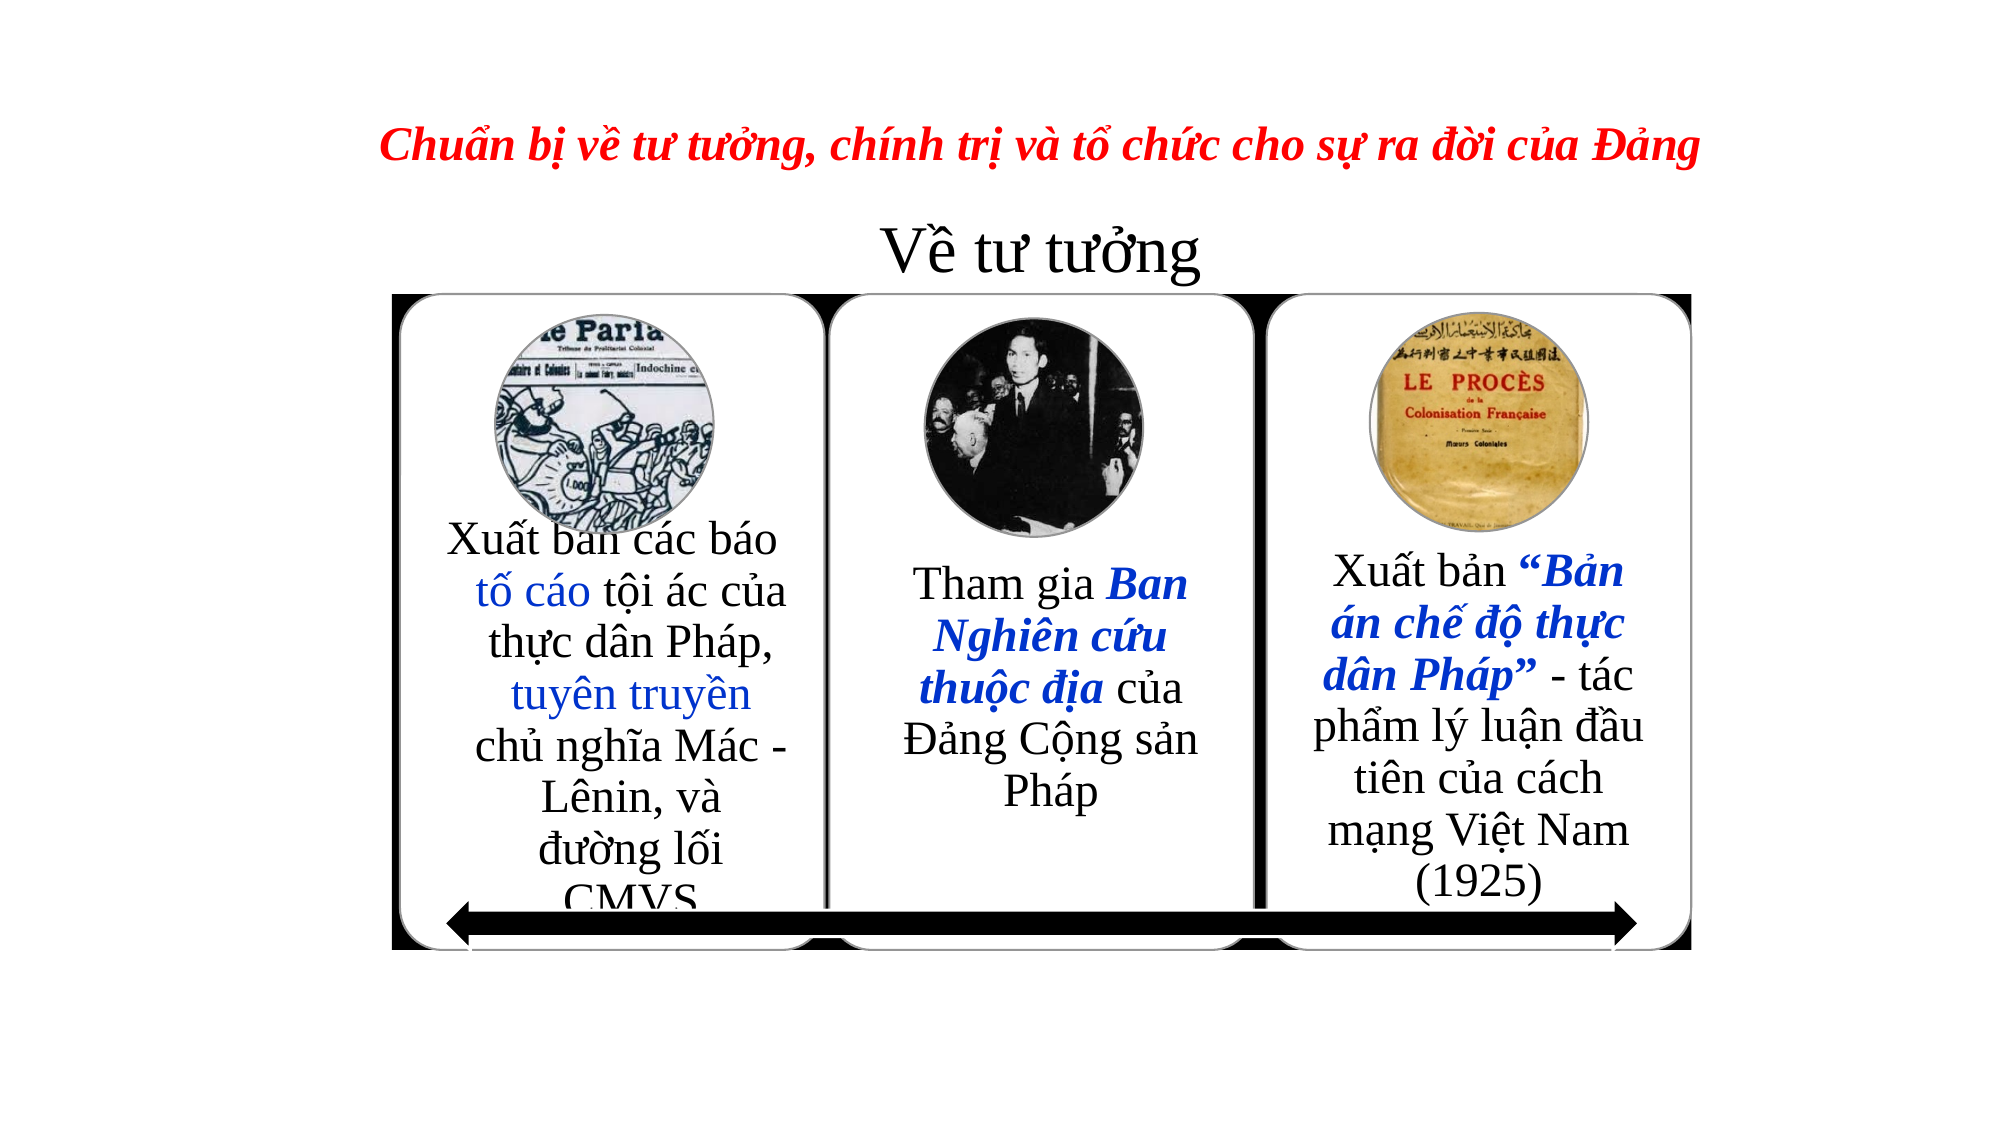

# Chuẩn bị về tư tưởng, chính trị và tổ chức cho sự ra đời của Đảng

Về tư tưởng

Xuất bản các báo tố cáo tội ác của thực dân Pháp, tuyên truyền chủ nghĩa Mác - Lênin, và đường lối CMVS
Tham gia Ban Nghiên cứu thuộc địa của Đảng Cộng sản Pháp

Xuất bản “Bản án chế độ thực dân Pháp” - tác phẩm lý luận đầu tiên của cách mạng Việt Nam (1925)